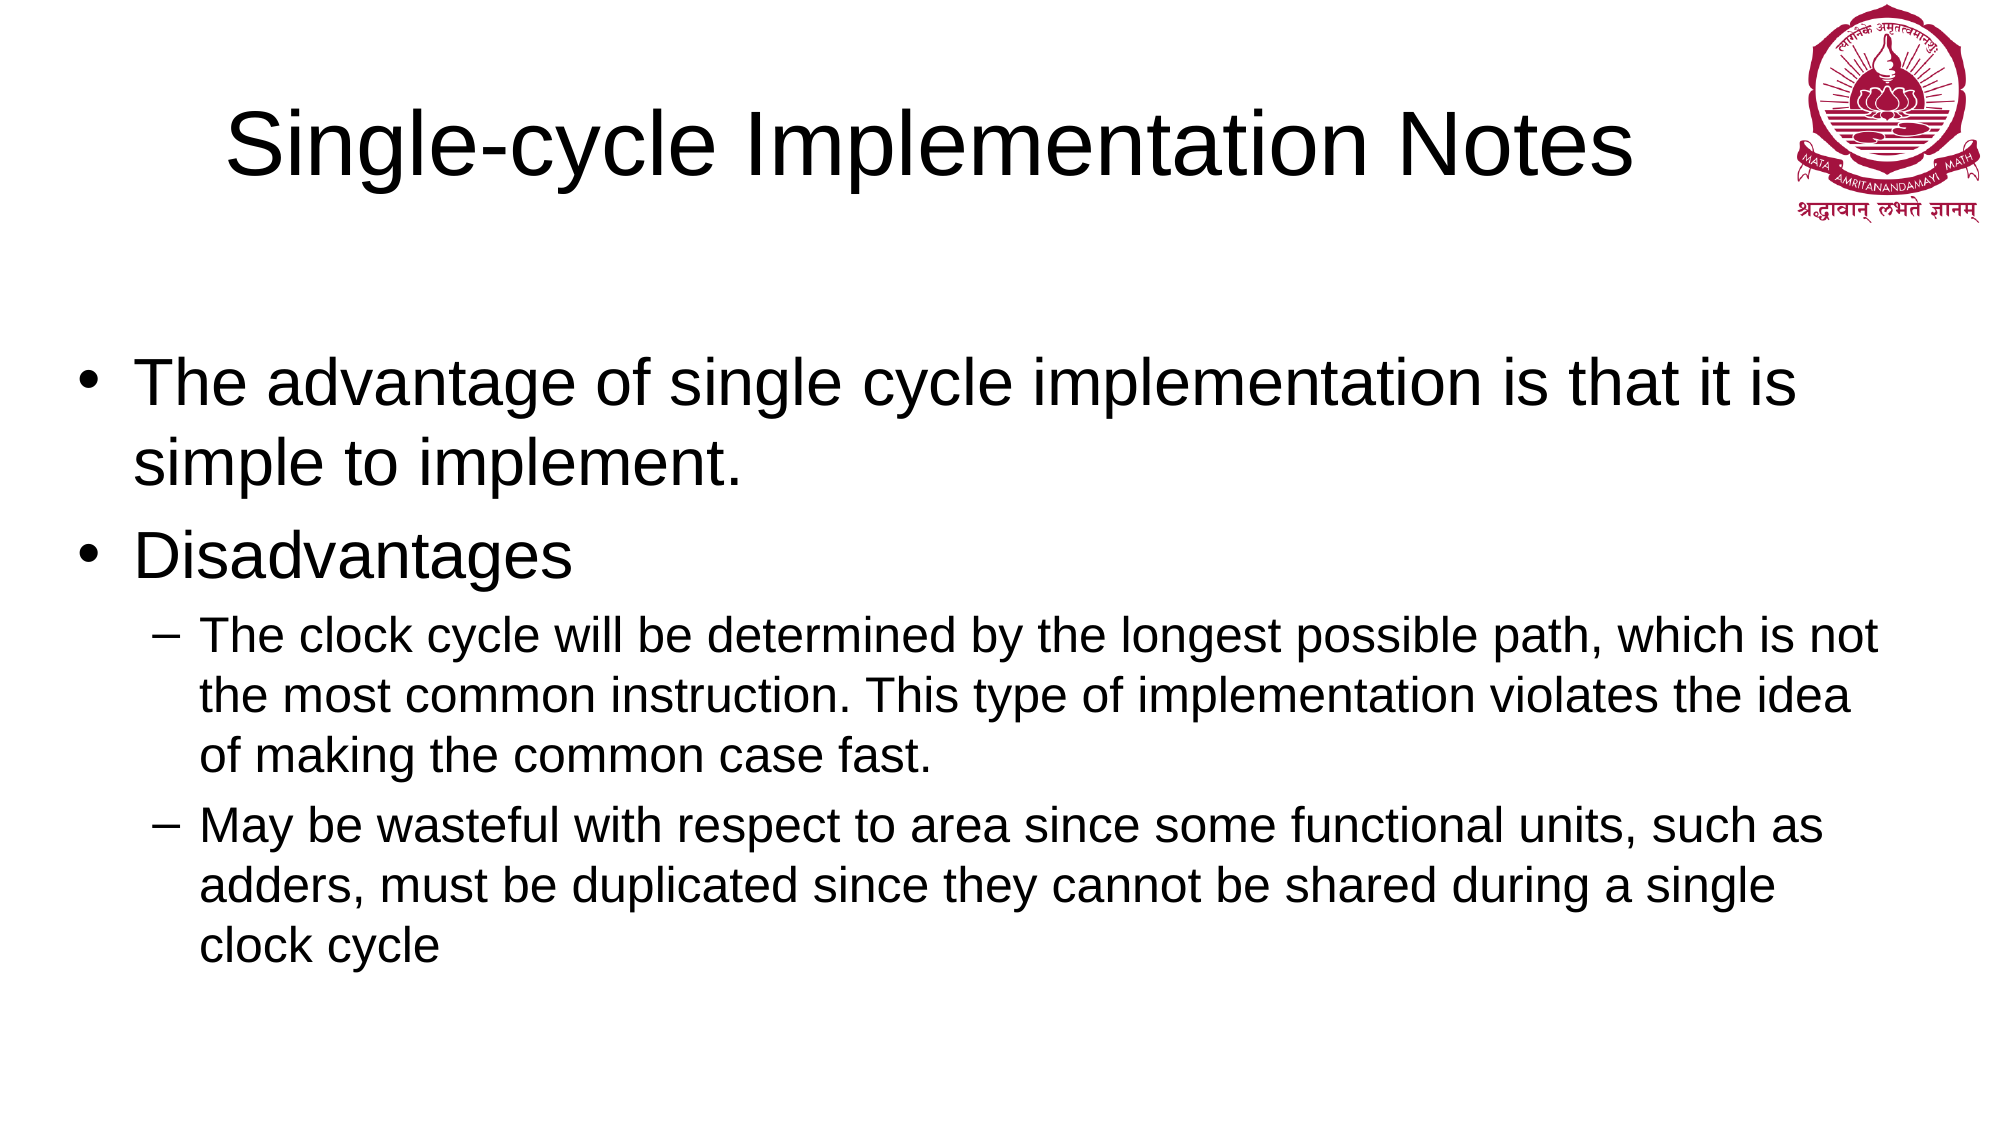

# Single-cycle Implementation Notes
The advantage of single cycle implementation is that it is simple to implement.
Disadvantages
The clock cycle will be determined by the longest possible path, which is not the most common instruction. This type of implementation violates the idea of making the common case fast.
May be wasteful with respect to area since some functional units, such as adders, must be duplicated since they cannot be shared during a single clock cycle